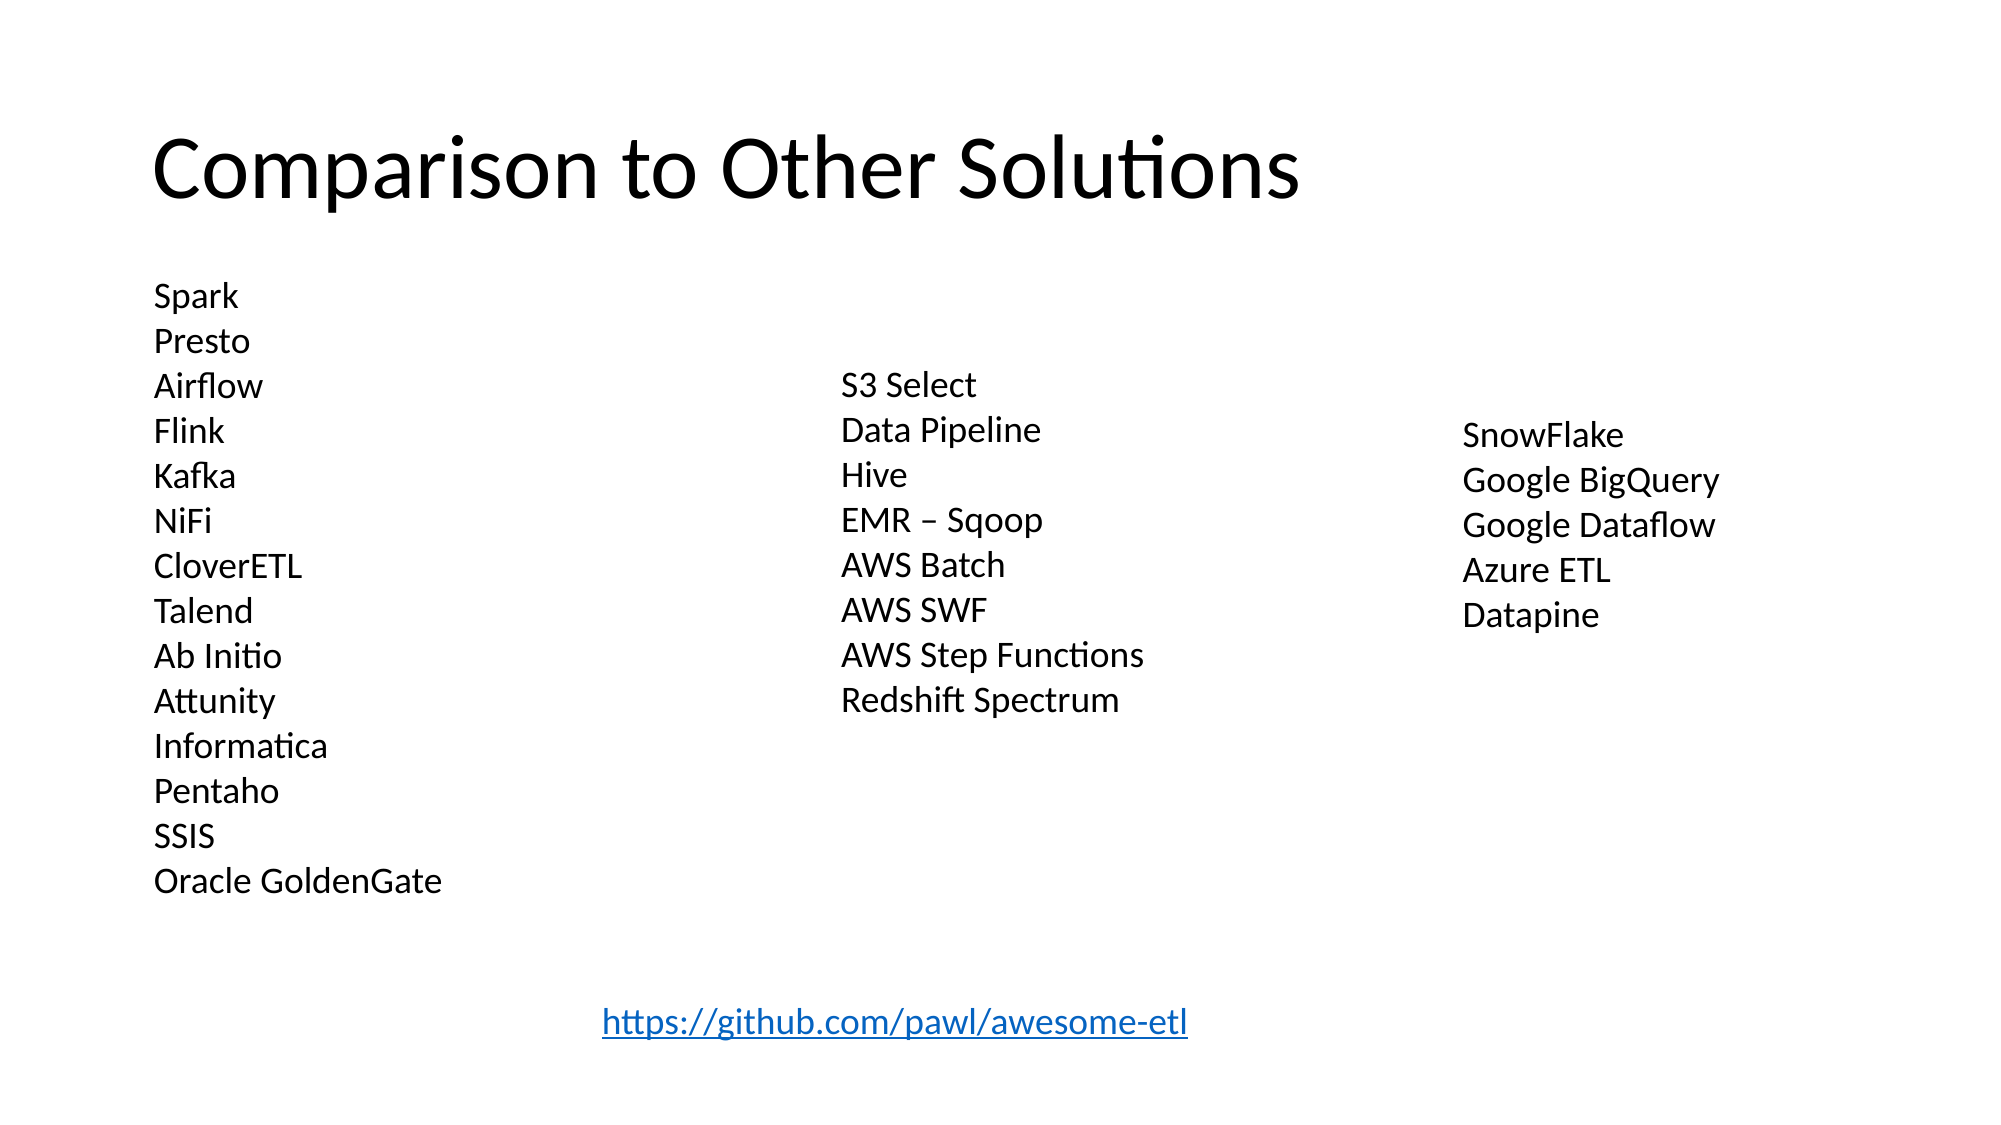

# Comparison to Other Solutions
Spark
Presto
Airflow
Flink
Kafka
NiFi
CloverETL
Talend
Ab Initio
Attunity
Informatica
Pentaho
SSIS
Oracle GoldenGate

S3 Select
Data Pipeline
Hive
EMR – Sqoop
AWS Batch
AWS SWF
AWS Step Functions
Redshift Spectrum
SnowFlake
Google BigQuery
Google Dataflow
Azure ETL
Datapine

https://github.com/pawl/awesome-etl